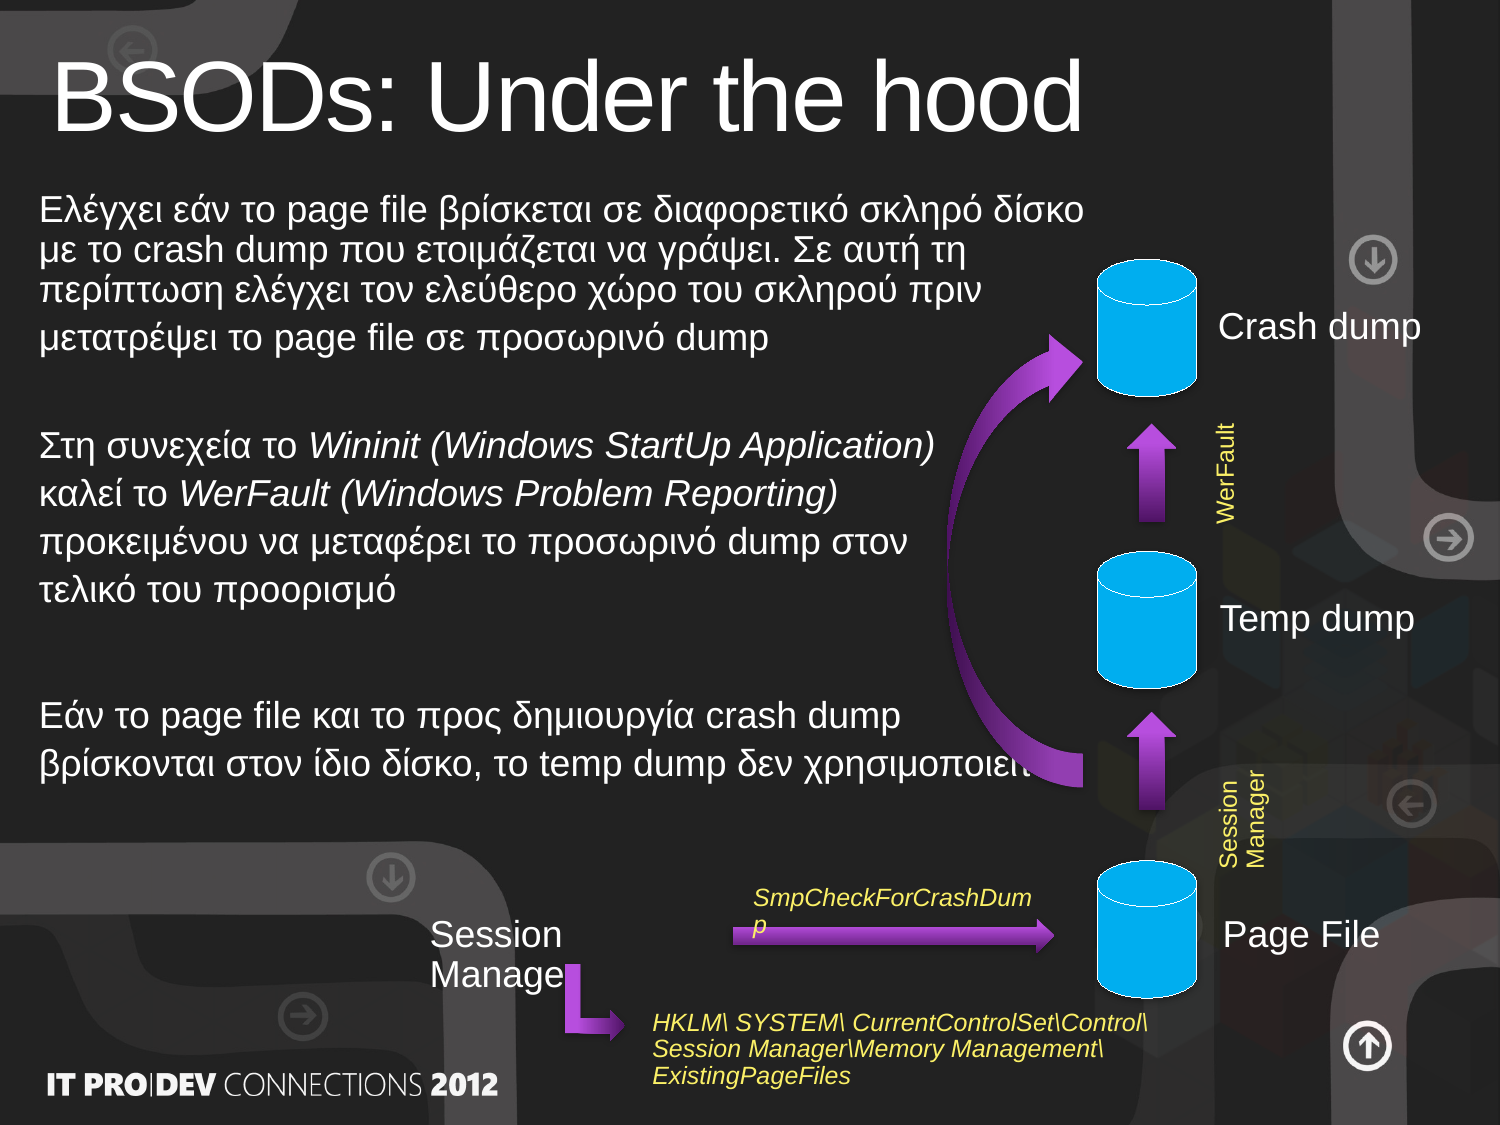

# BSODs: Under the hood
Ελέγχει εάν το page file βρίσκεται σε διαφορετικό σκληρό δίσκο με το crash dump που ετοιμάζεται να γράψει. Σε αυτή τη περίπτωση ελέγχει τον ελεύθερο χώρο του σκληρού πριν
μετατρέψει το page file σε προσωρινό dump

Crash dump
Στη συνεχεία το Wininit (Windows StartUp Application)
καλεί το WerFault (Windows Problem Reporting)
προκειμένου να μεταφέρει το προσωρινό dump στον
τελικό του προορισμό

WerFault

Temp dump
Εάν το page file και το προς δημιουργία crash dump
βρίσκονται στον ίδιο δίσκο, το temp dump δεν χρησιμοποιείται

Session Manager

SmpCheckForCrashDump
Session Manager
Page File

HKLM\ SYSTEM\ CurrentControlSet\Control\Session Manager\Memory Management\ExistingPageFiles